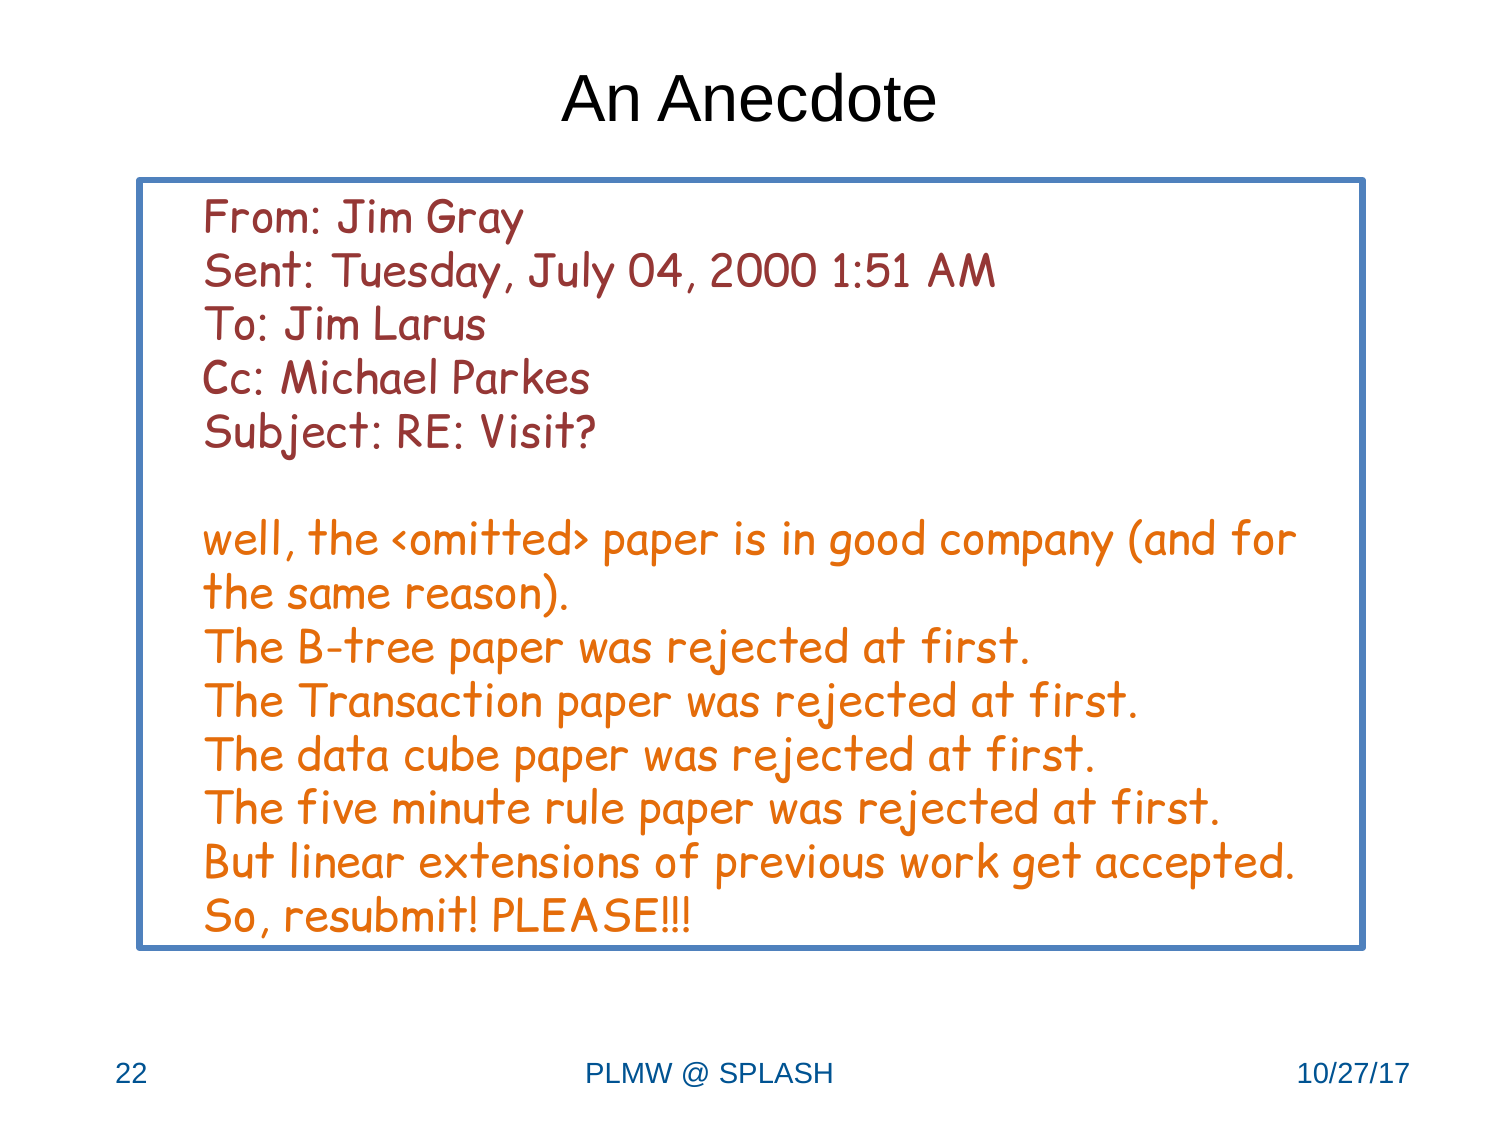

# An Anecdote
From: Jim Gray
Sent: Tuesday, July 04, 2000 1:51 AM
To: Jim Larus
Cc: Michael Parkes 
Subject: RE: Visit?
well, the <omitted> paper is in good company (and for the same reason).
The B-tree paper was rejected at first.
The Transaction paper was rejected at first.
The data cube paper was rejected at first.
The five minute rule paper was rejected at first.
But linear extensions of previous work get accepted.
So, resubmit! PLEASE!!!
22
PLMW @ SPLASH
10/27/17